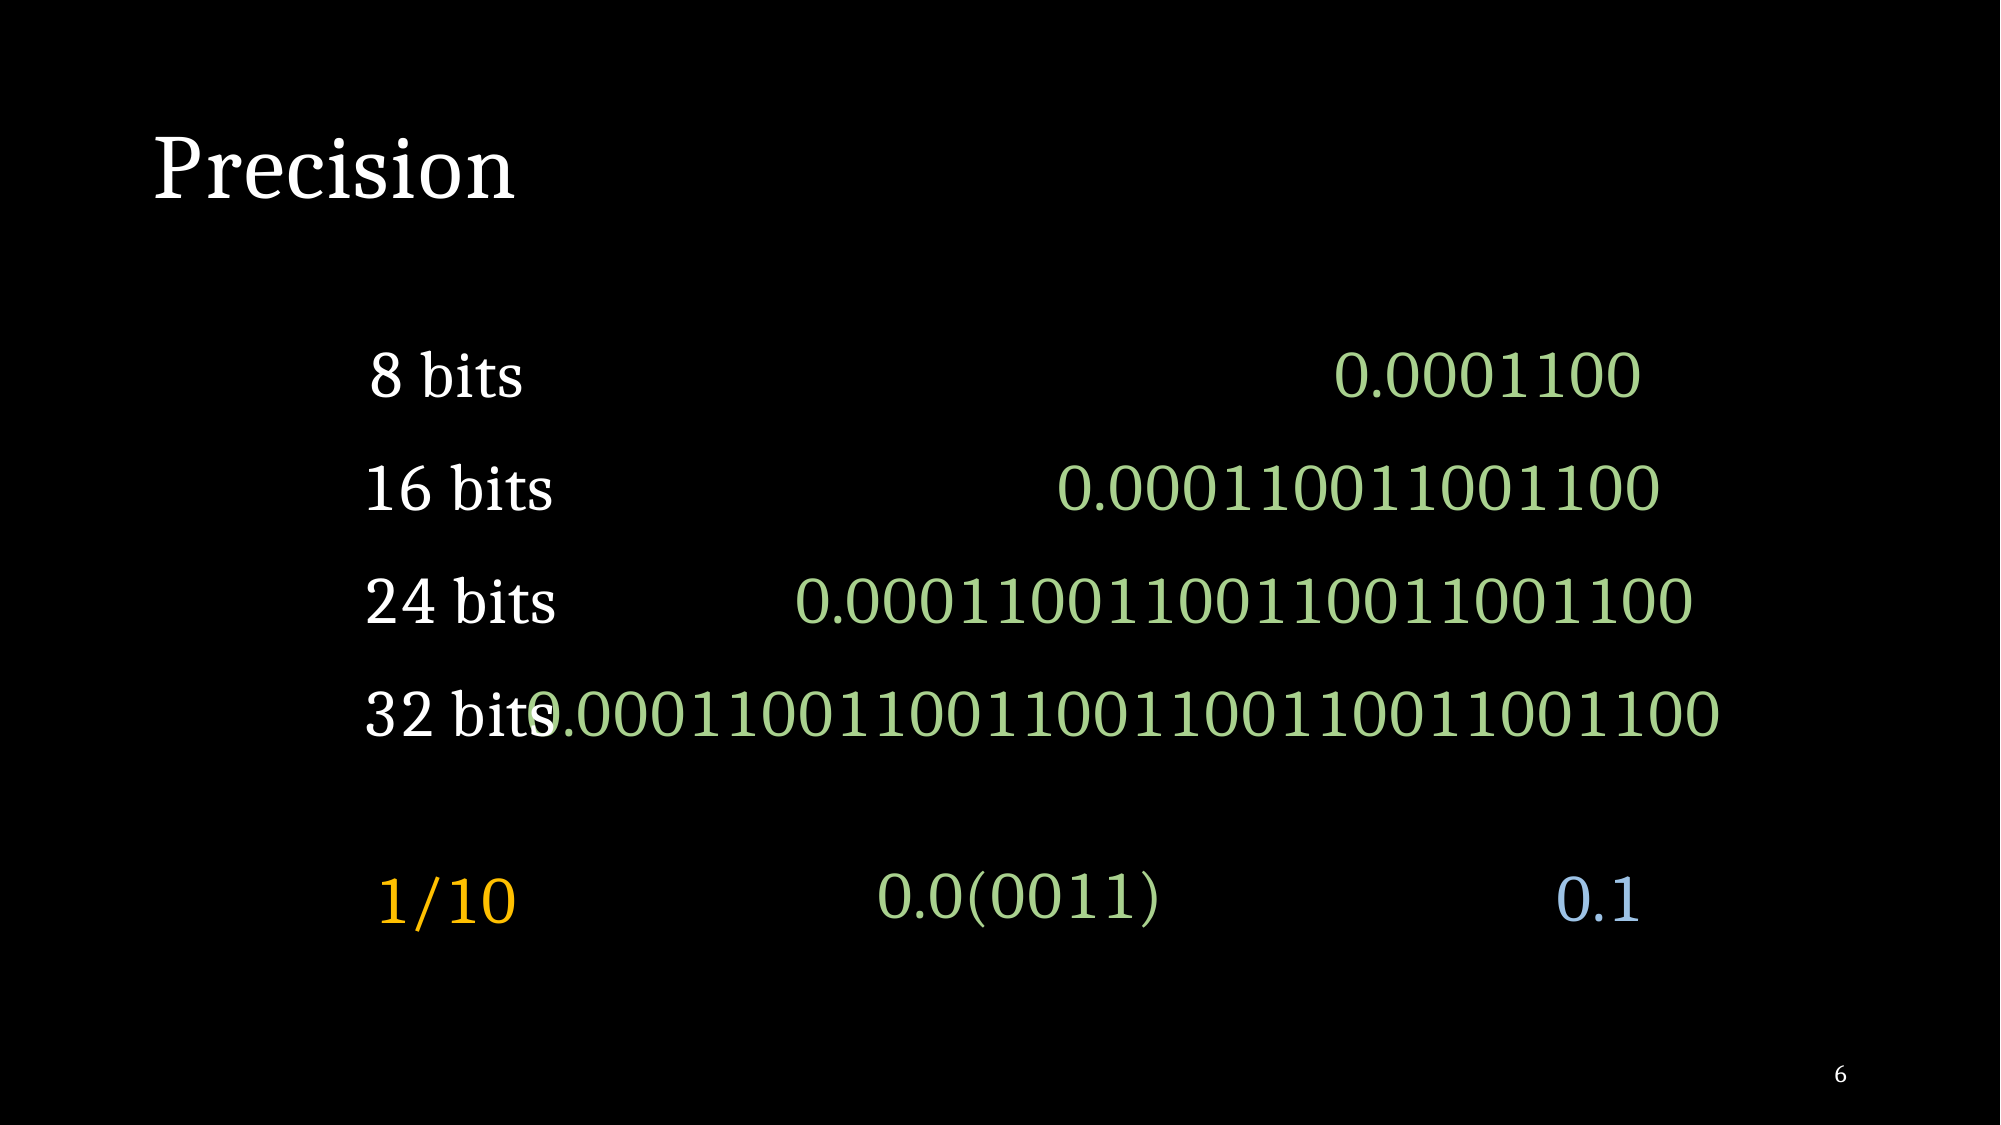

# Precision
8 bits
0.0001100
16 bits
0.000110011001100
24 bits
0.00011001100110011001100
32 bits
0.0001100110011001100110011001100
0.0(0011)
0.1
1/10
6